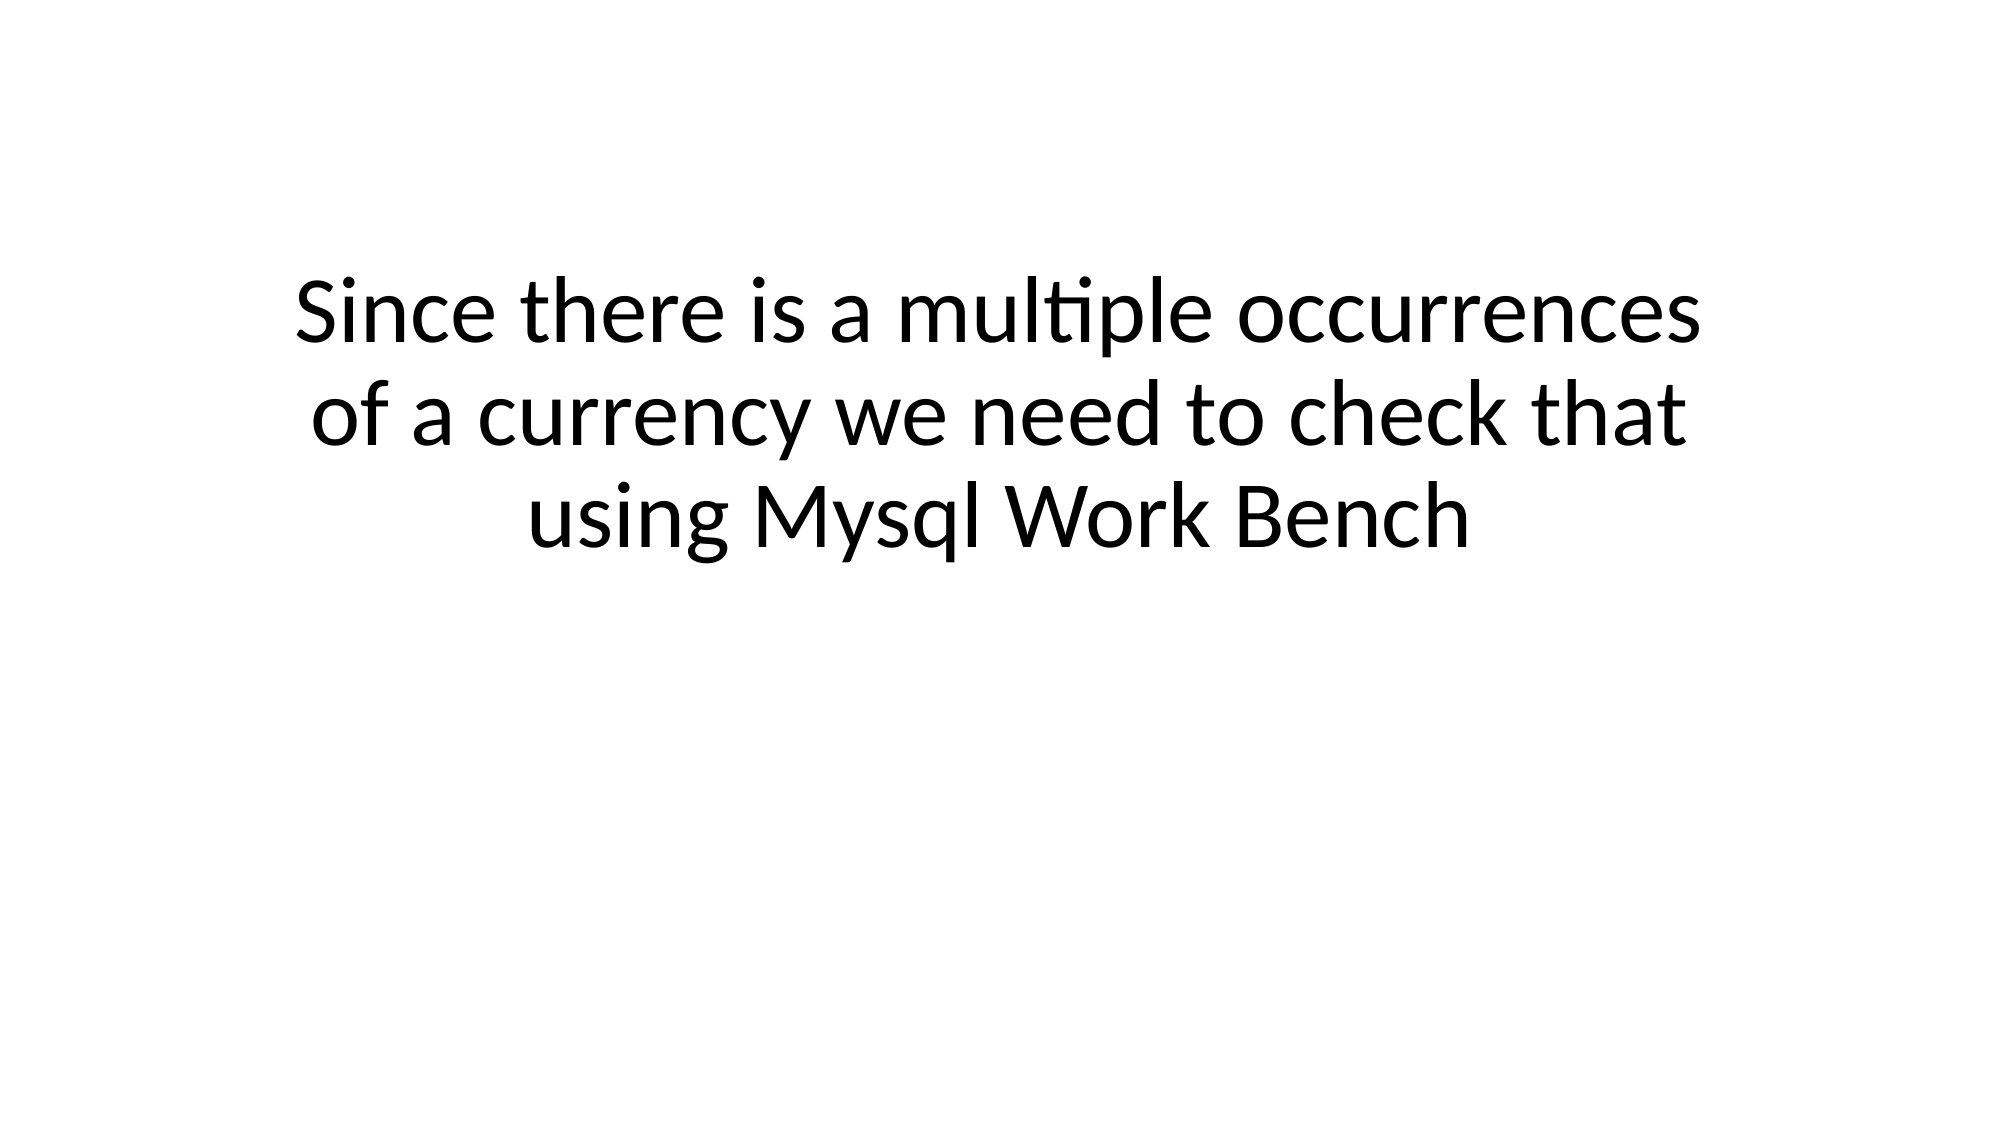

# Since there is a multiple occurrences of a currency we need to check that using Mysql Work Bench